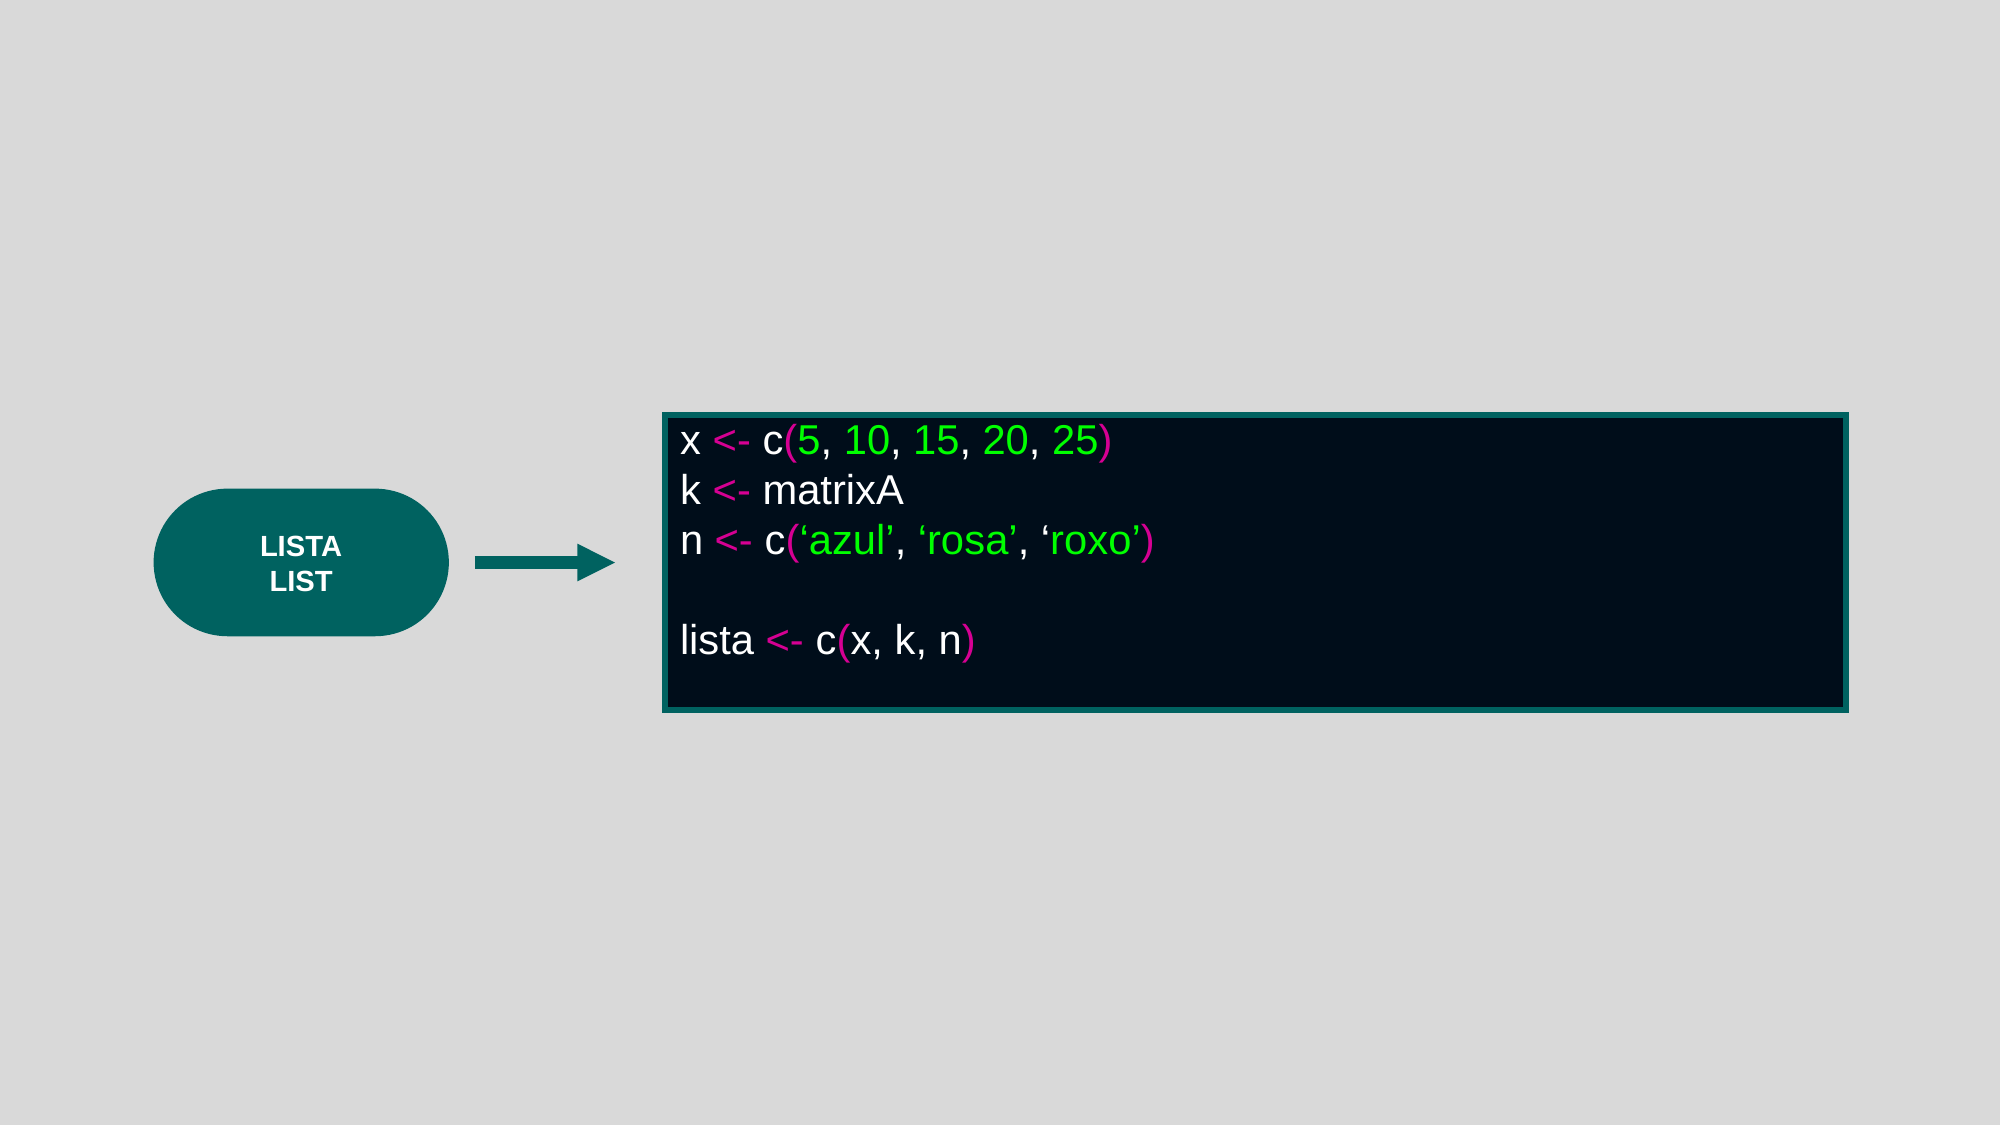

x <- c(5, 10, 15, 20, 25)
k <- matrixA
n <- c(‘azul’, ‘rosa’, ‘roxo’)

lista <- c(x, k, n)

LISTA
LIST